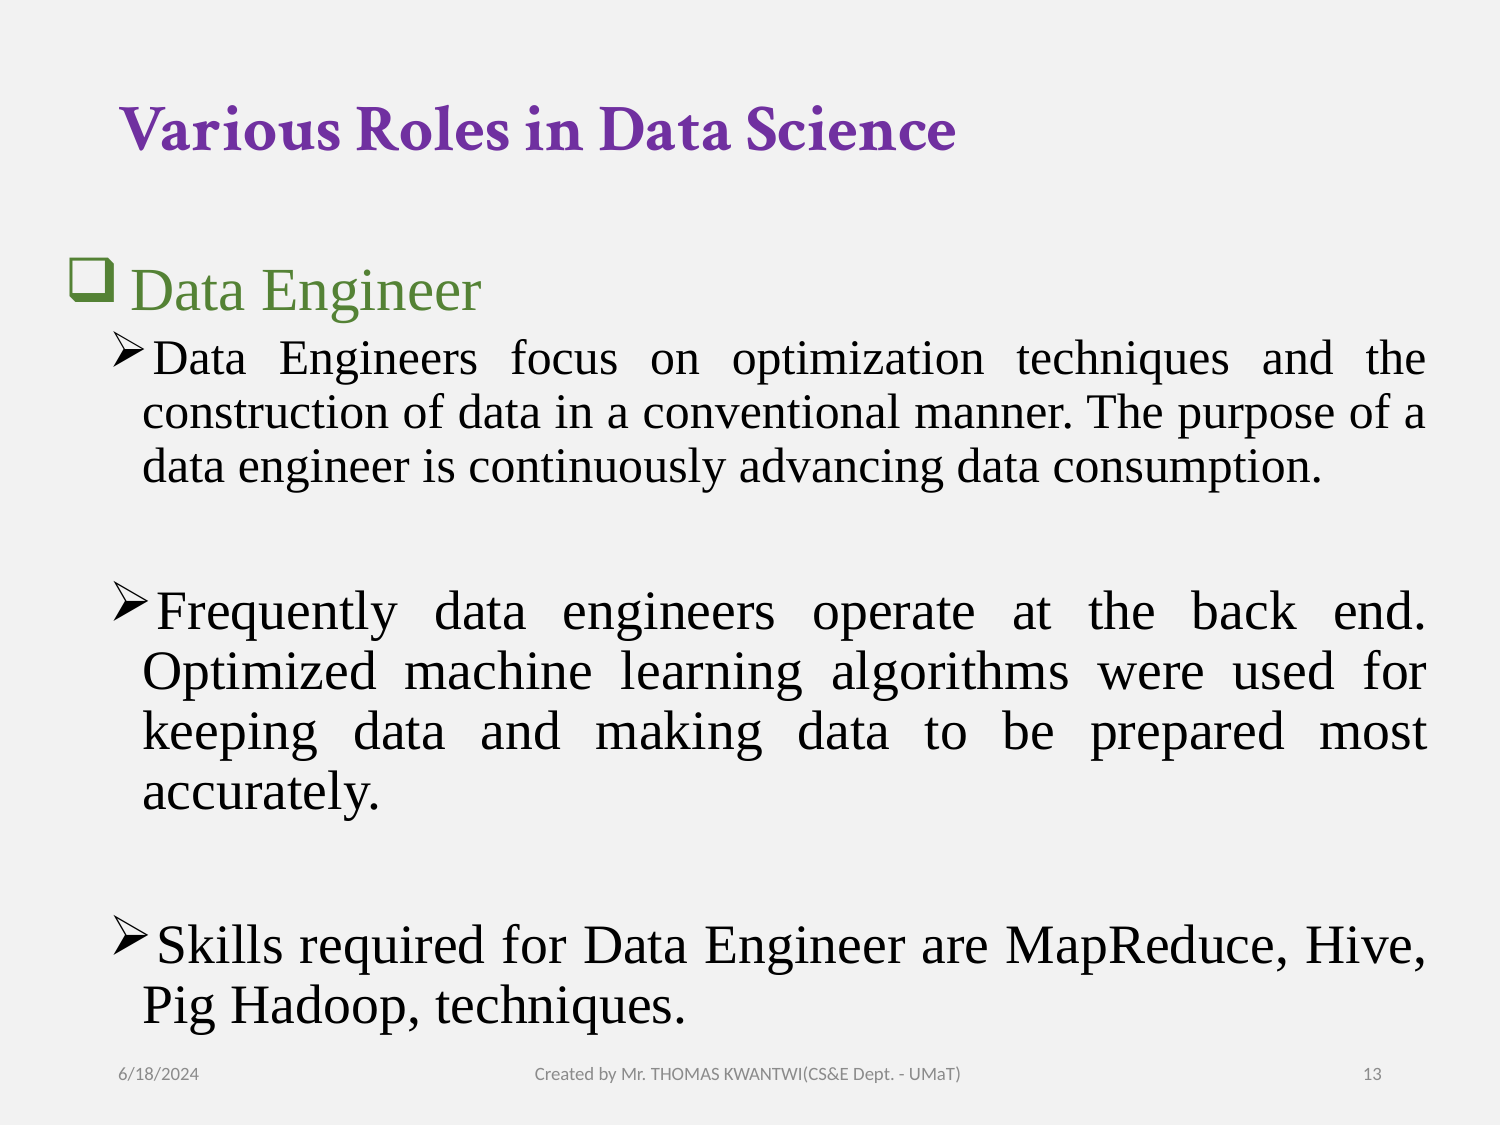

# Various Roles in Data Science
 Data Engineer
Data Engineers focus on optimization techniques and the construction of data in a conventional manner. The purpose of a data engineer is continuously advancing data consumption.

Frequently data engineers operate at the back end. Optimized machine learning algorithms were used for keeping data and making data to be prepared most accurately.

Skills required for Data Engineer are MapReduce, Hive, Pig Hadoop, techniques.
6/18/2024
Created by Mr. THOMAS KWANTWI(CS&E Dept. - UMaT)
13